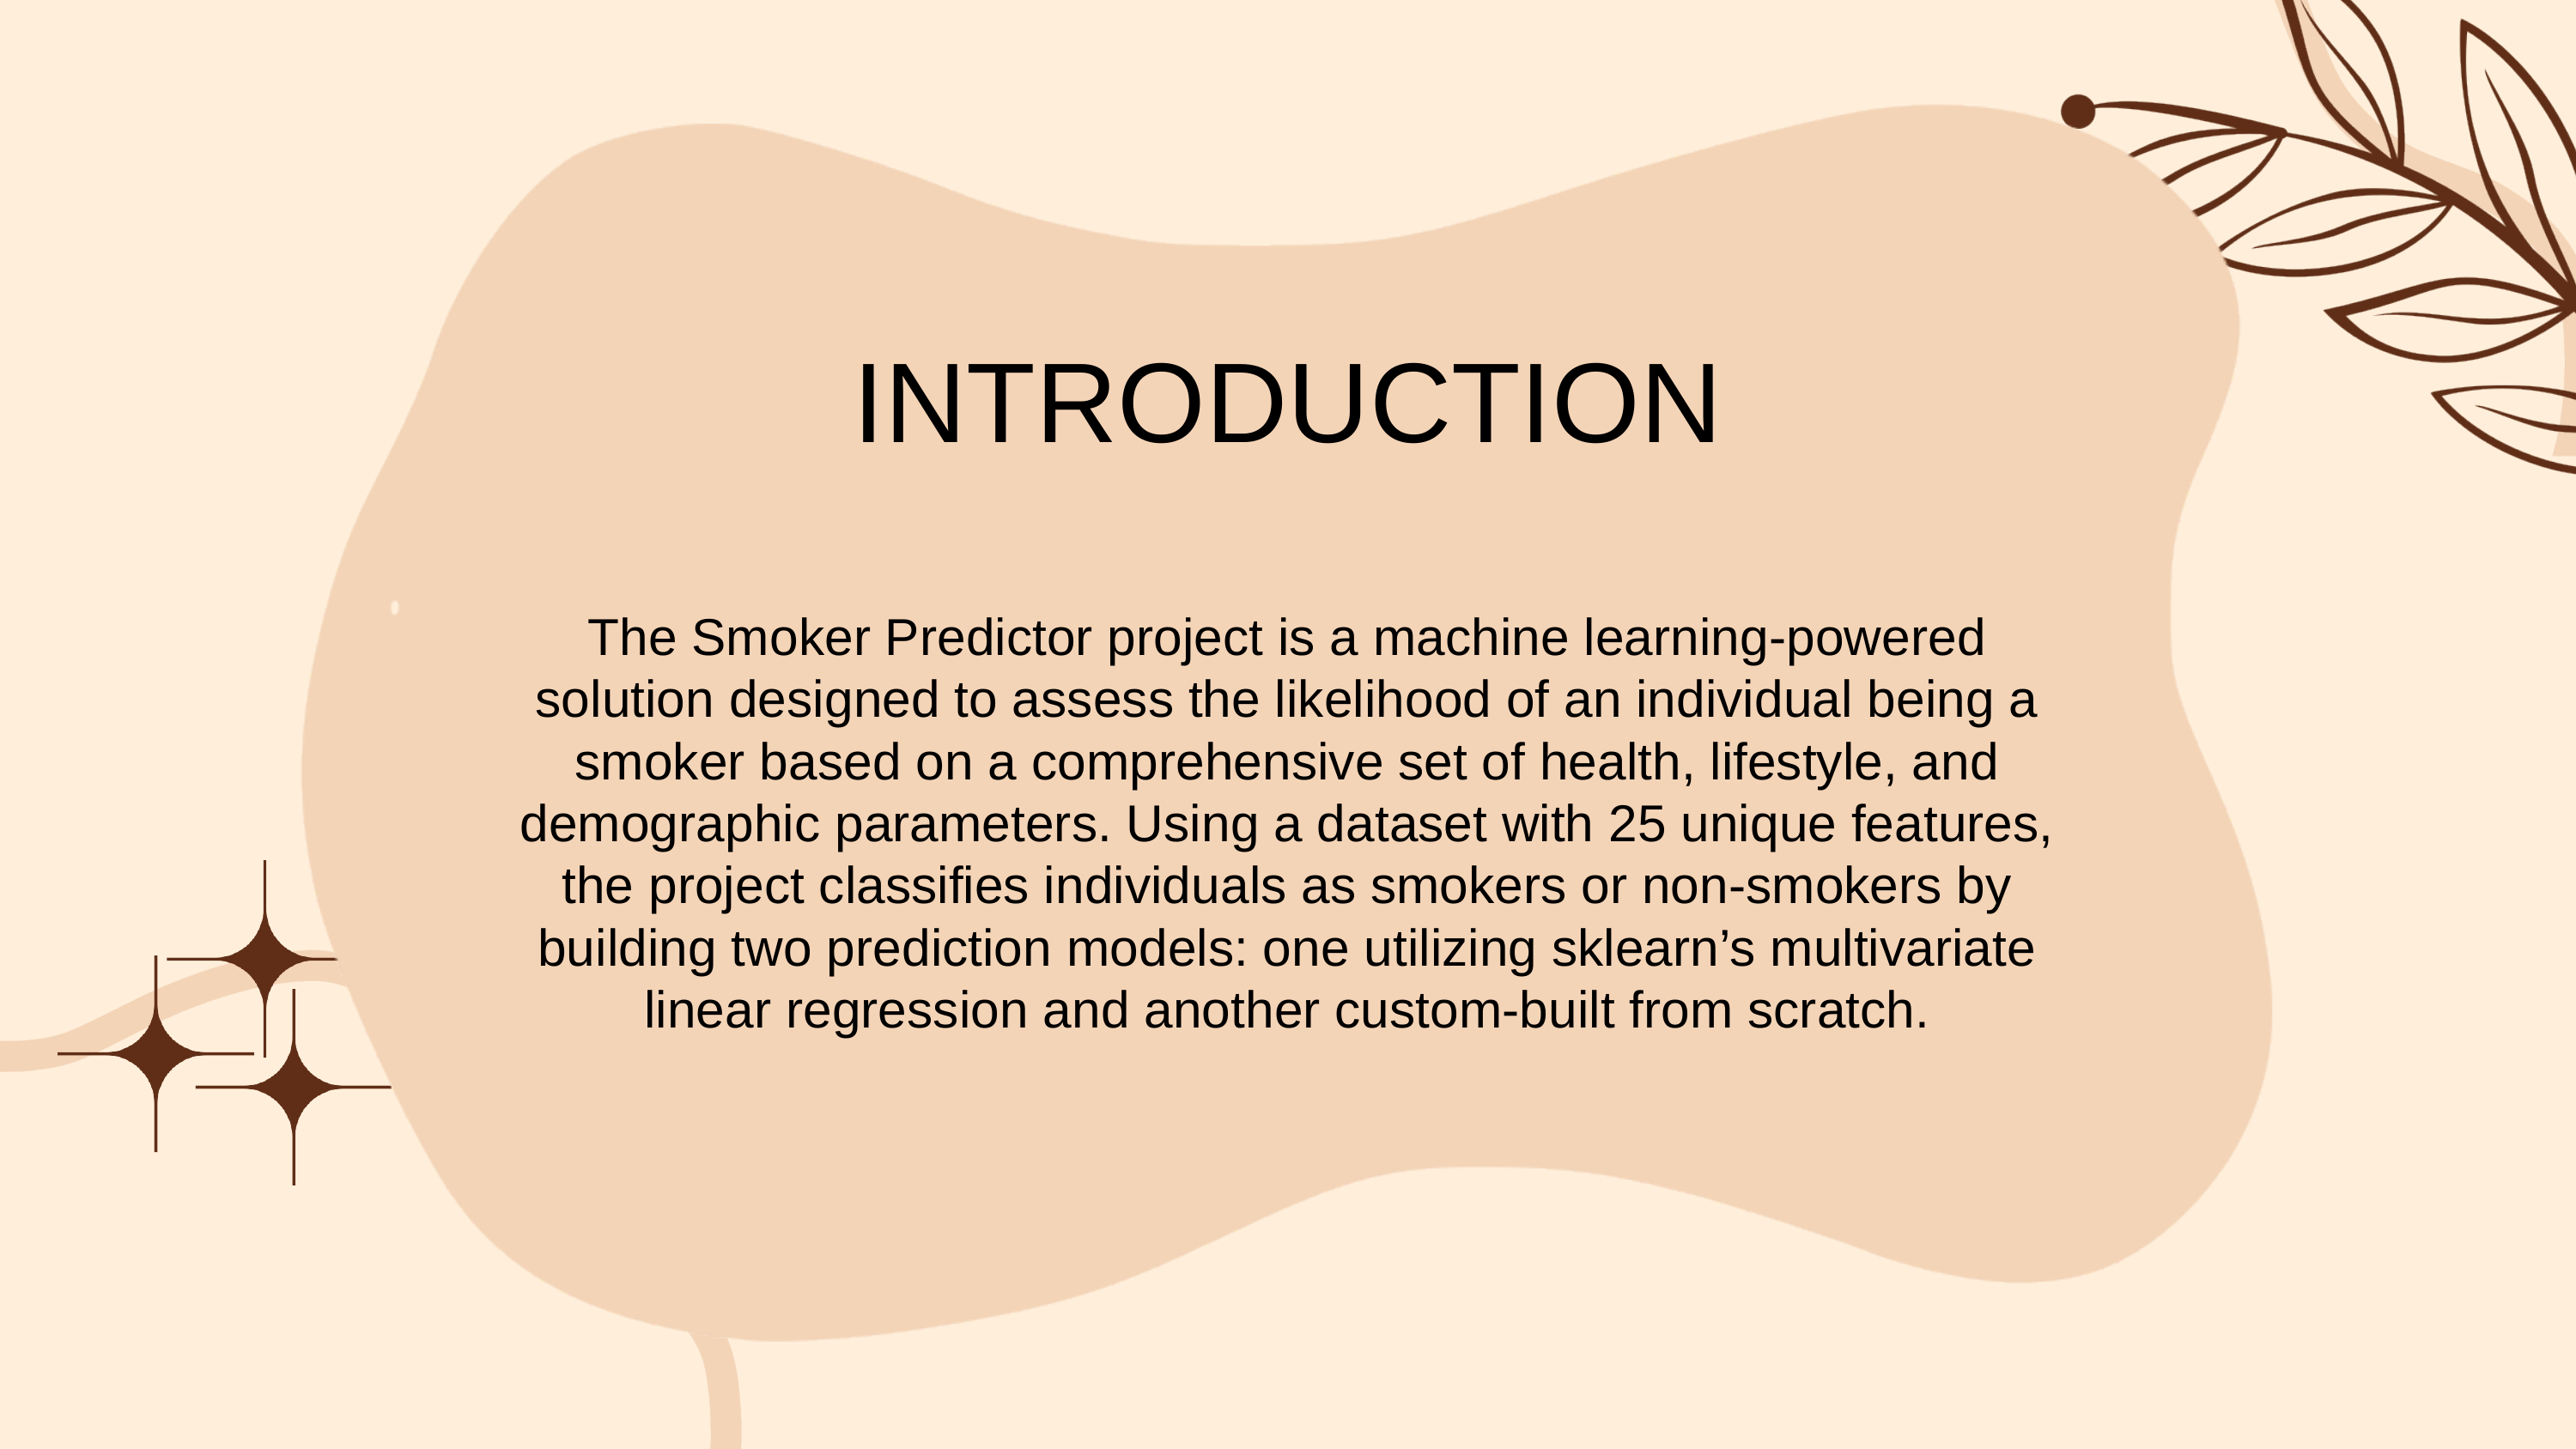

INTRODUCTION
The Smoker Predictor project is a machine learning-powered solution designed to assess the likelihood of an individual being a smoker based on a comprehensive set of health, lifestyle, and demographic parameters. Using a dataset with 25 unique features, the project classifies individuals as smokers or non-smokers by building two prediction models: one utilizing sklearn’s multivariate linear regression and another custom-built from scratch.